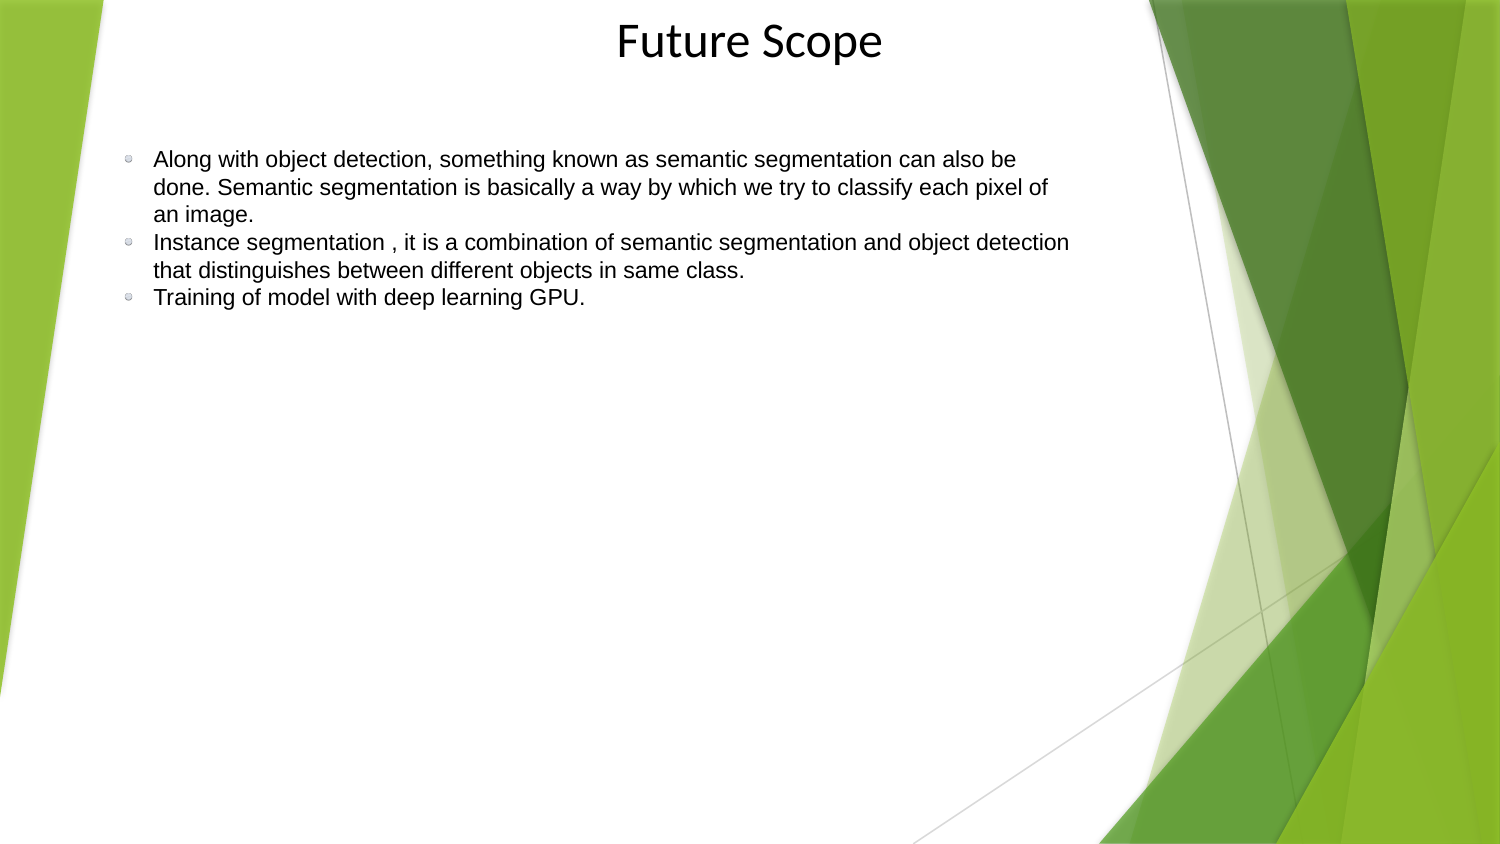

Future Scope
Along with object detection, something known as semantic segmentation can also be done. Semantic segmentation is basically a way by which we try to classify each pixel of an image.
Instance segmentation , it is a combination of semantic segmentation and object detection that distinguishes between different objects in same class.
Training of model with deep learning GPU.